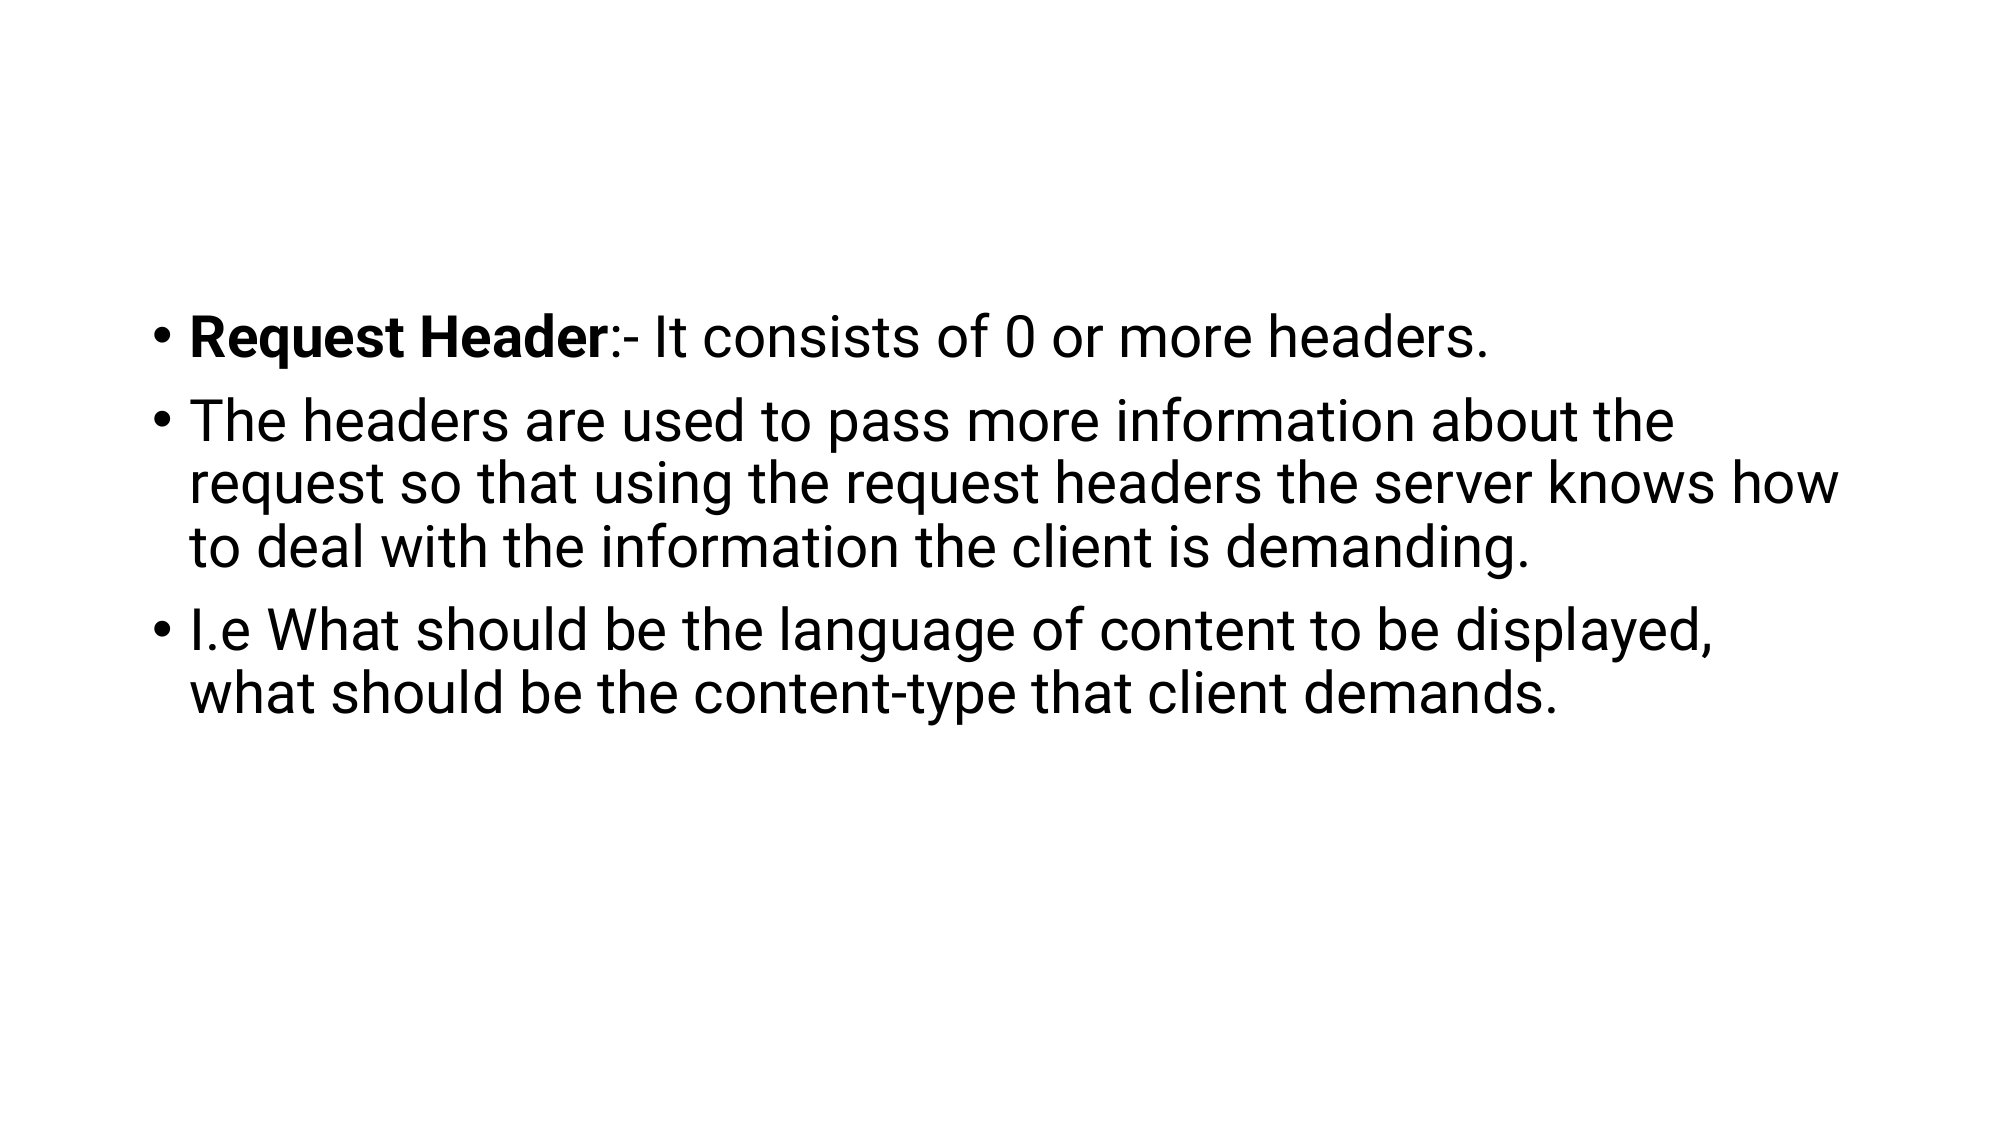

#
Request Header:- It consists of 0 or more headers.
The headers are used to pass more information about the request so that using the request headers the server knows how to deal with the information the client is demanding.
I.e What should be the language of content to be displayed, what should be the content-type that client demands.